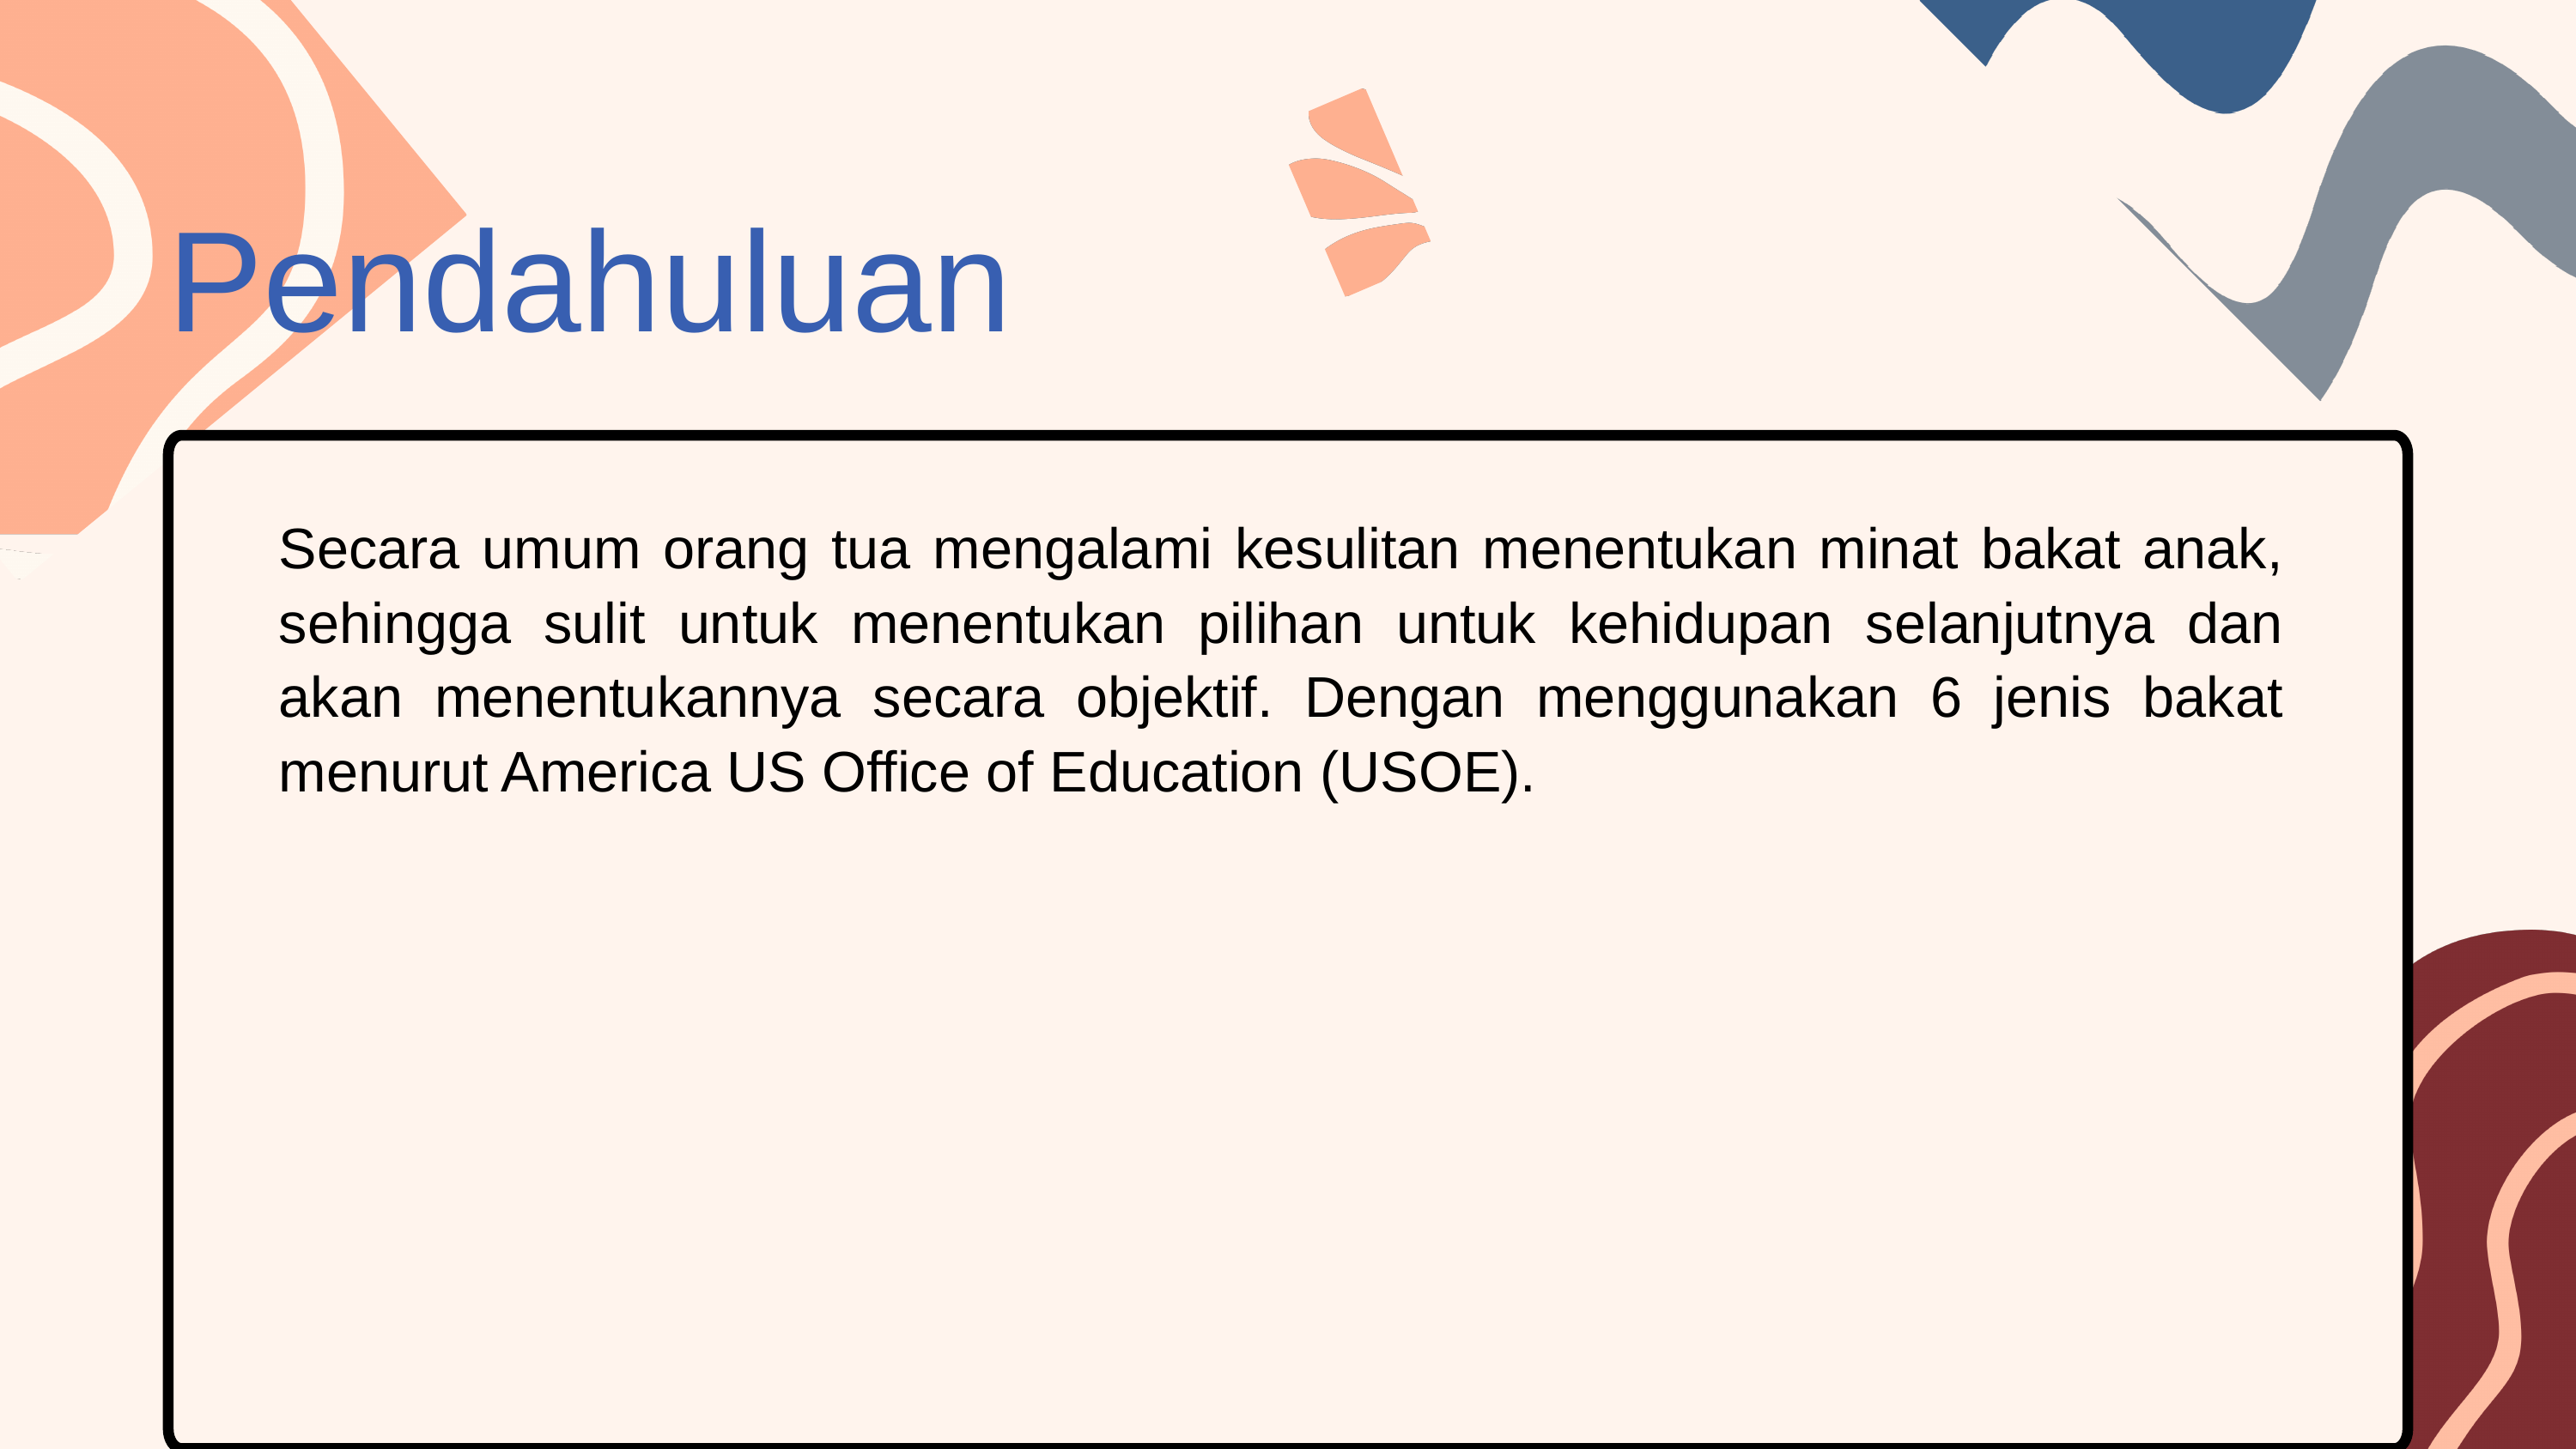

Pendahuluan

Secara umum orang tua mengalami kesulitan menentukan minat bakat anak, sehingga sulit untuk menentukan pilihan untuk kehidupan selanjutnya dan akan menentukannya secara objektif. Dengan menggunakan 6 jenis bakat menurut America US Office of Education (USOE).